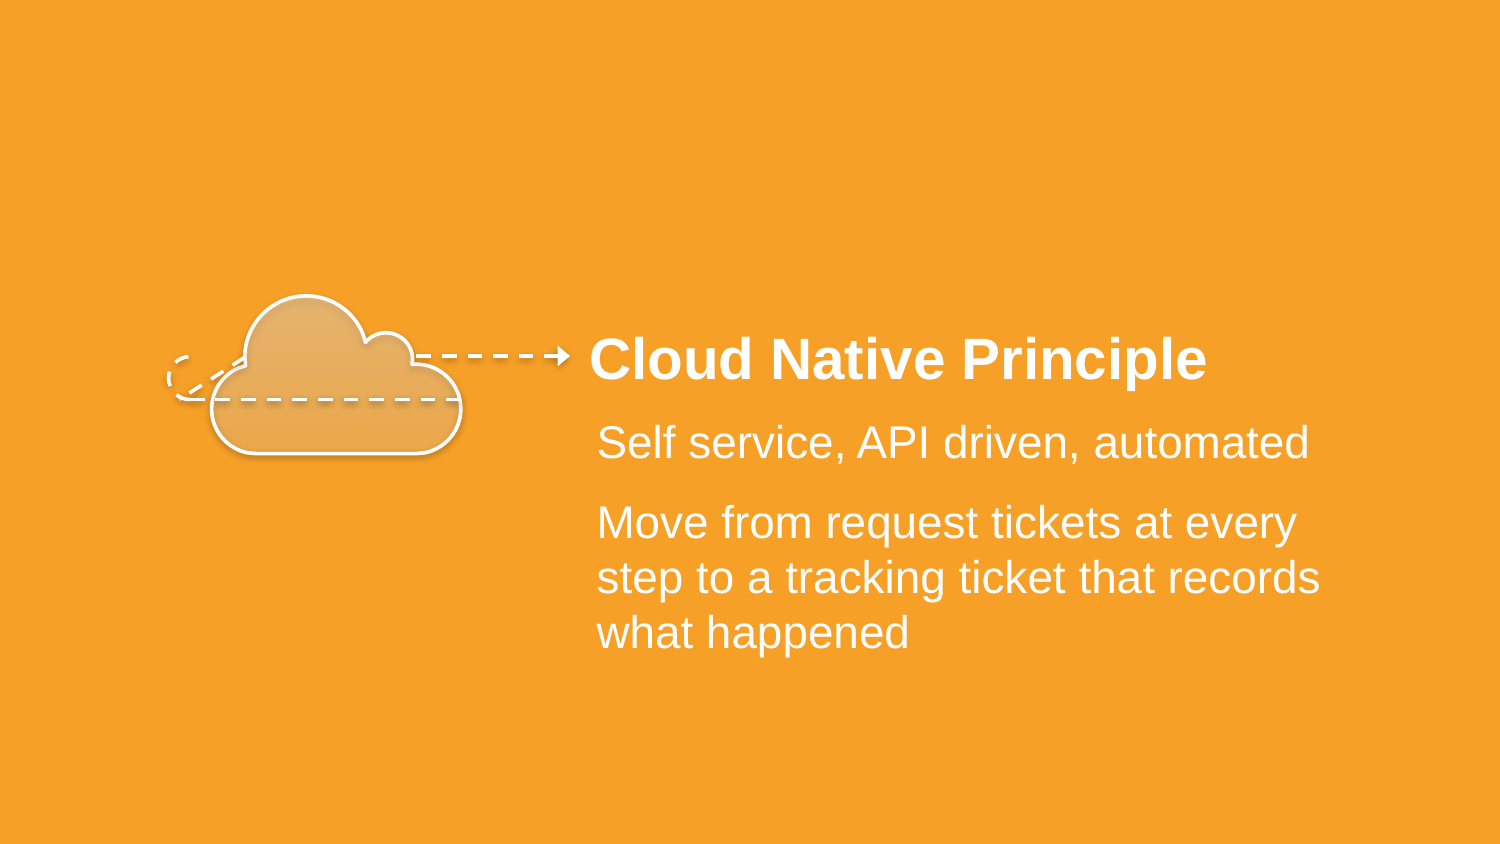

Cloud Native Principle

Self service, API driven, automated
Move from request tickets at every step to a tracking ticket that records what happened